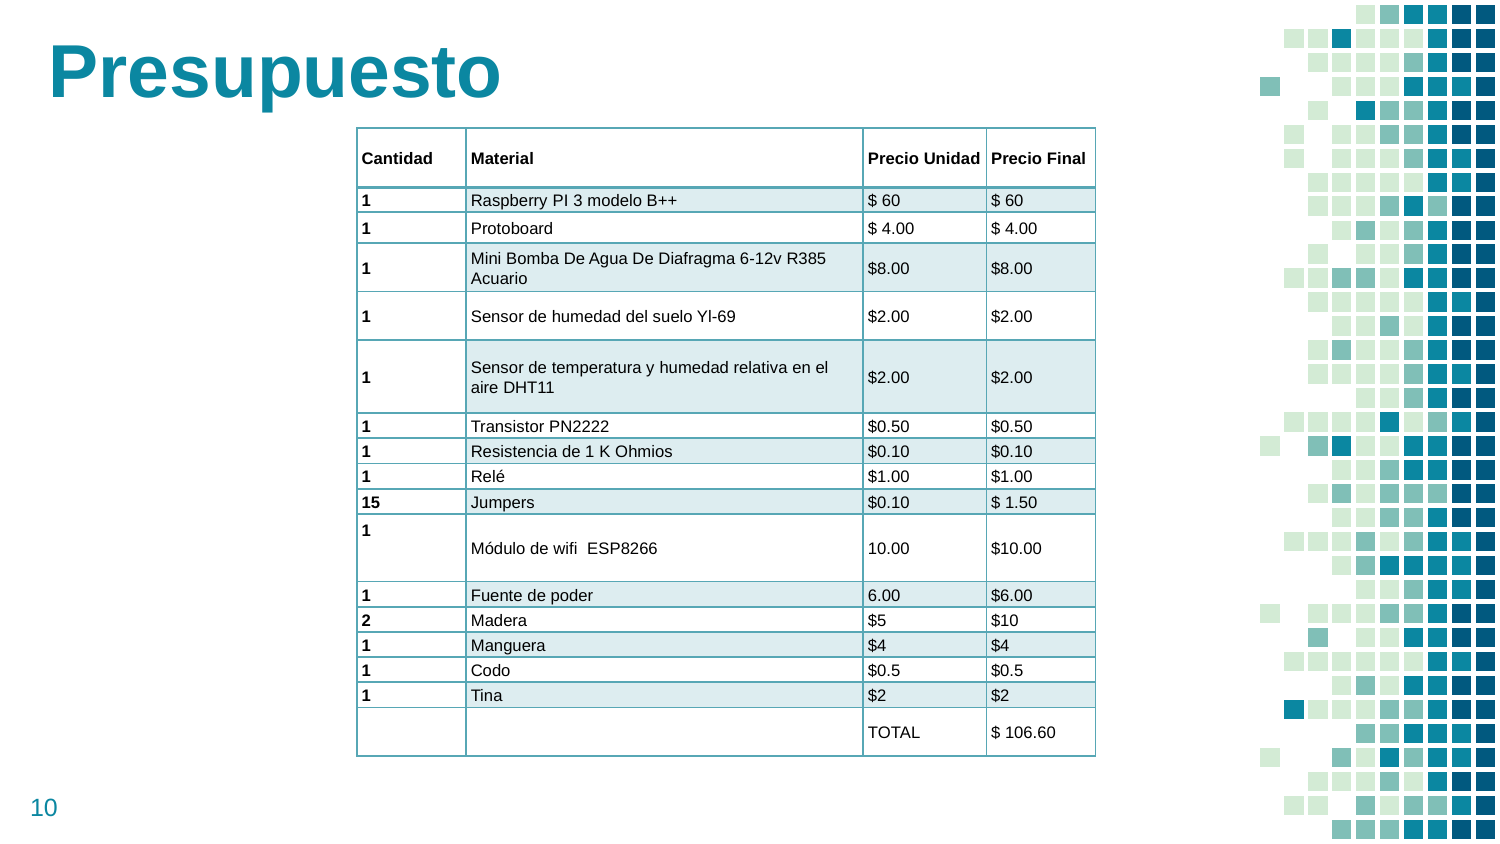

# Presupuesto
| Cantidad | Material | Precio Unidad | Precio Final |
| --- | --- | --- | --- |
| 1 | Raspberry PI 3 modelo B++ | $ 60 | $ 60 |
| 1 | Protoboard | $ 4.00 | $ 4.00 |
| 1 | Mini Bomba De Agua De Diafragma 6-12v R385 Acuario | $8.00 | $8.00 |
| 1 | Sensor de humedad del suelo Yl-69 | $2.00 | $2.00 |
| 1 | Sensor de temperatura y humedad relativa en el aire DHT11 | $2.00 | $2.00 |
| 1 | Transistor PN2222 | $0.50 | $0.50 |
| 1 | Resistencia de 1 K Ohmios | $0.10 | $0.10 |
| 1 | Relé | $1.00 | $1.00 |
| 15 | Jumpers | $0.10 | $ 1.50 |
| 1 | Módulo de wifi ESP8266 | 10.00 | $10.00 |
| 1 | Fuente de poder | 6.00 | $6.00 |
| 2 | Madera | $5 | $10 |
| 1 | Manguera | $4 | $4 |
| 1 | Codo | $0.5 | $0.5 |
| 1 | Tina | $2 | $2 |
|  |  | TOTAL | $ 106.60 |
10